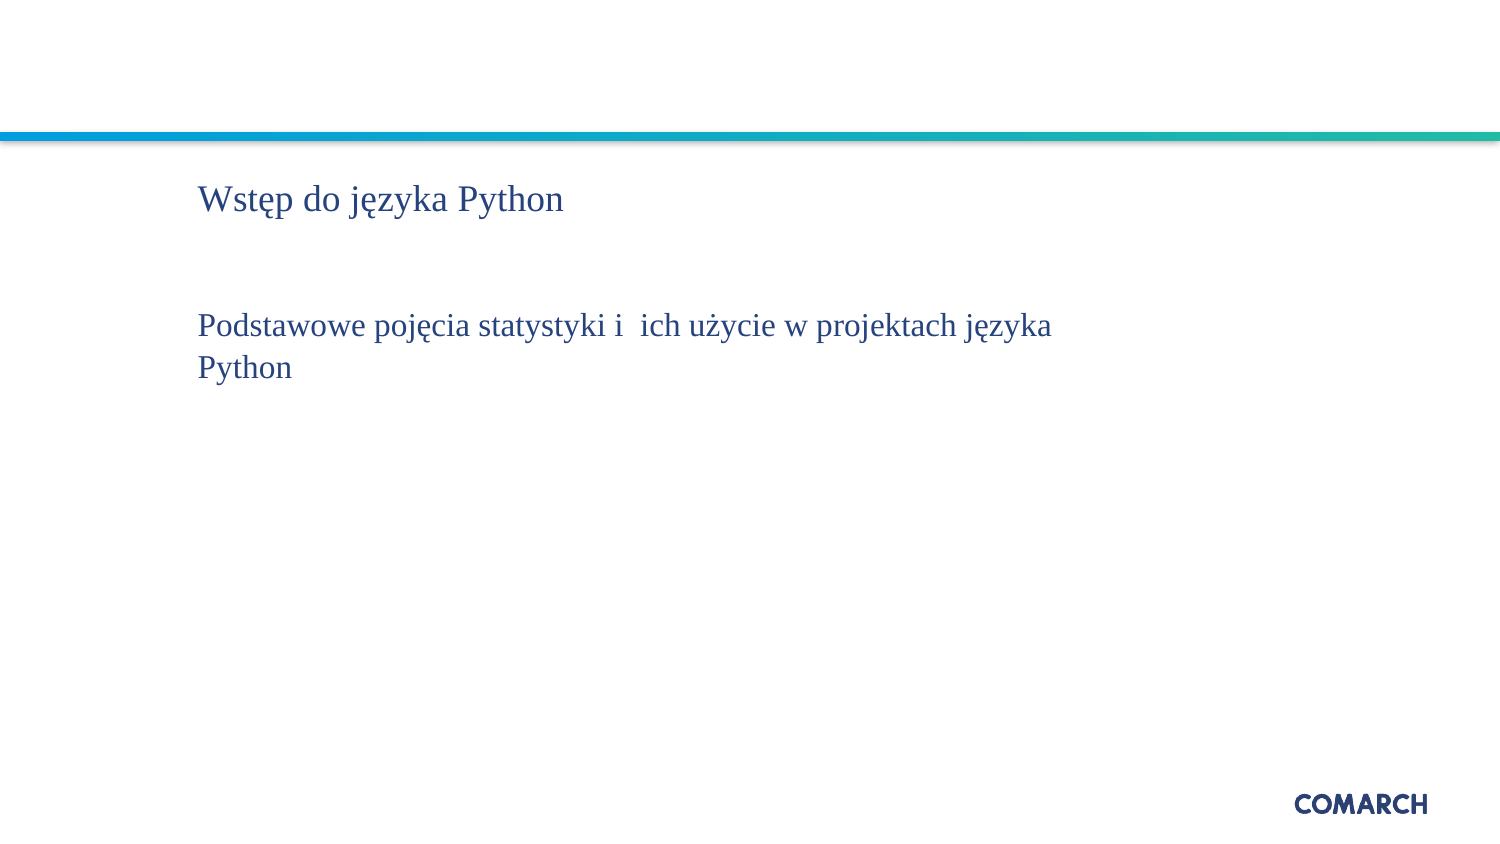

Wstęp do języka Python

Podstawowe pojęcia statystyki i  ich użycie w projektach języka Python